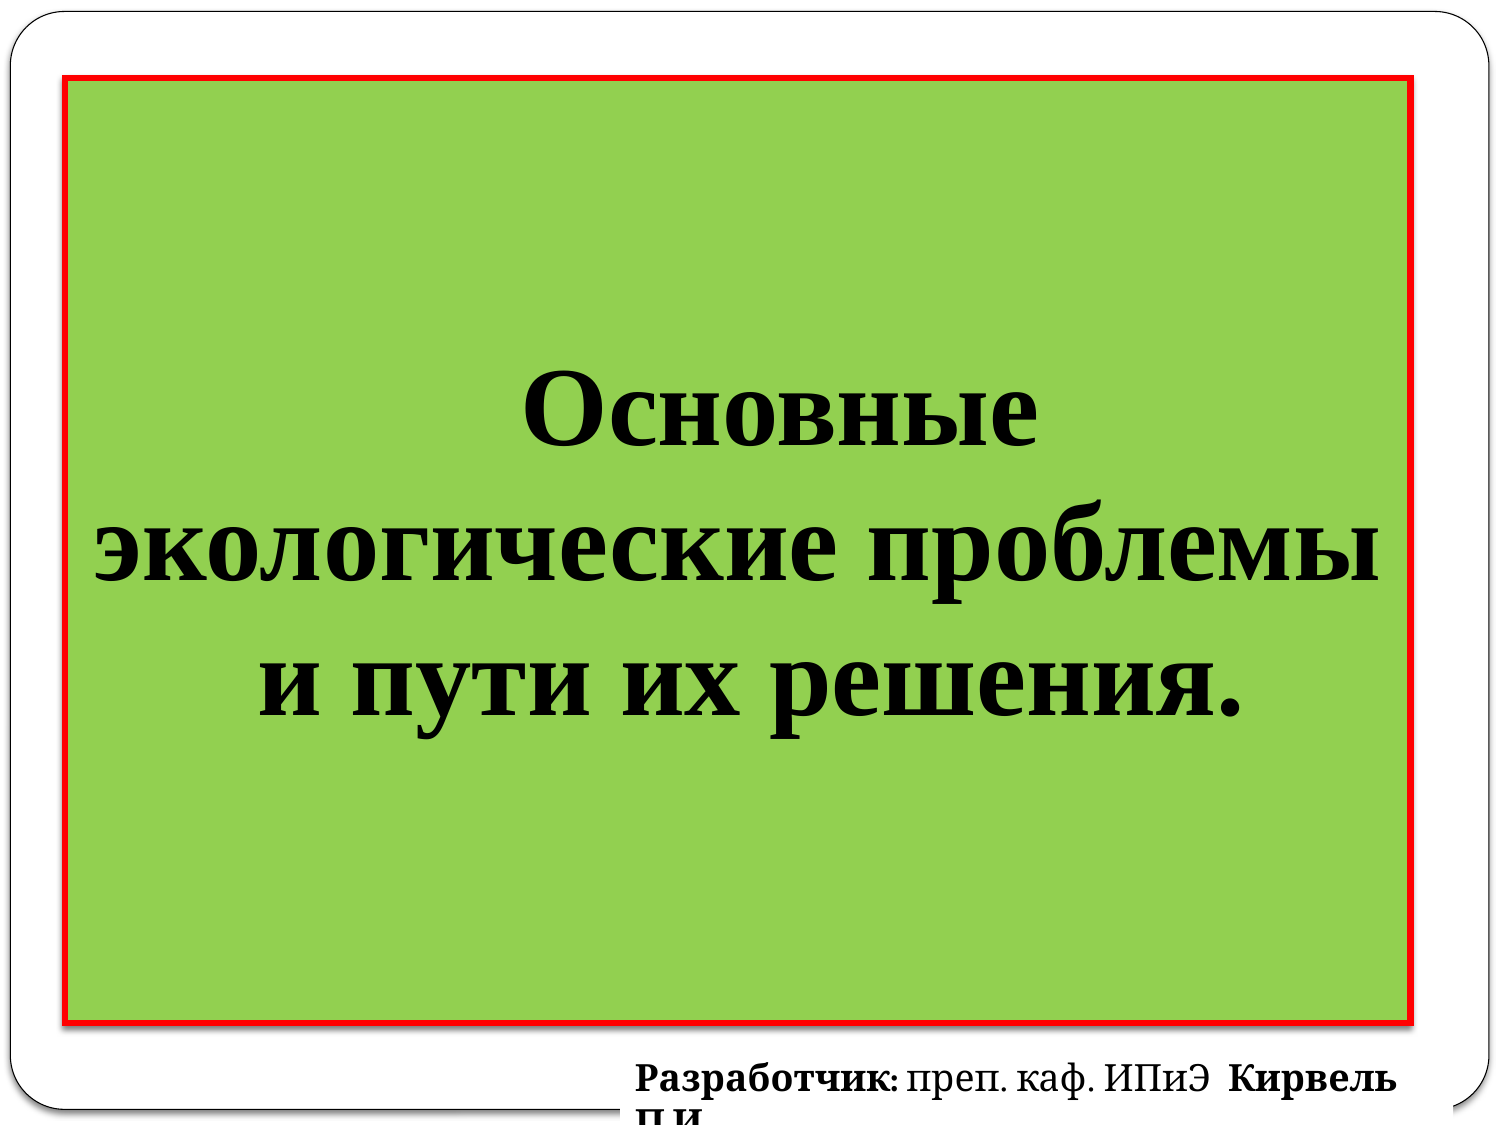

# Основные экологические проблемы и пути их решения.
Разработчик: преп. каф. ИПиЭ  Кирвель П.И.